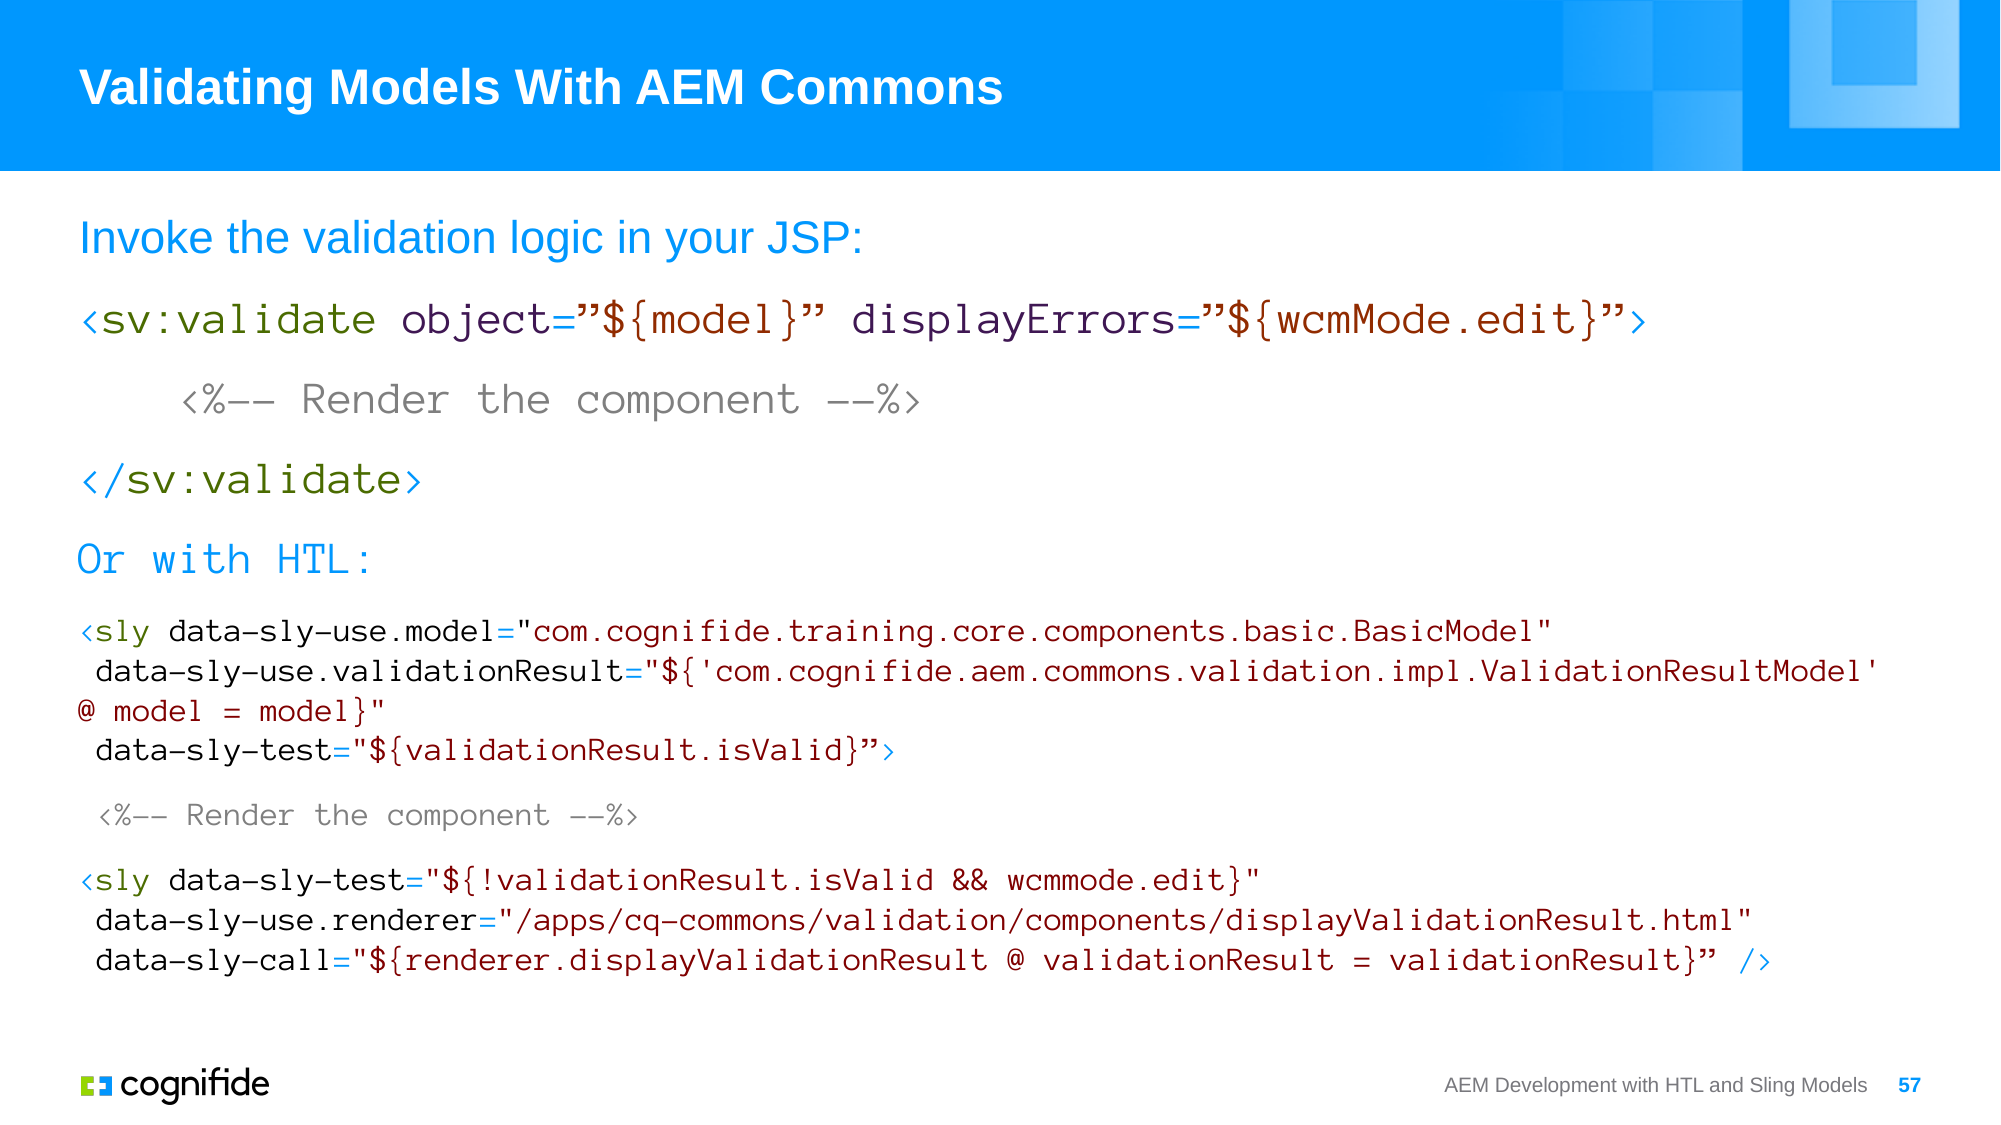

# Validating Models With AEM Commons
Invoke the validation logic in your JSP:
<sv:validate object=”${model}” displayErrors=”${wcmMode.edit}”>
    <%–- Render the component --%>
</sv:validate>
Or with HTL:
<sly data-sly-use.model="com.cognifide.training.core.components.basic.BasicModel"
 data-sly-use.validationResult="${'com.cognifide.aem.commons.validation.impl.ValidationResultModel' @ model = model}"
 data-sly-test="${validationResult.isValid}”>
 <%–- Render the component --%>
<sly data-sly-test="${!validationResult.isValid && wcmmode.edit}"
 data-sly-use.renderer="/apps/cq-commons/validation/components/displayValidationResult.html"
 data-sly-call="${renderer.displayValidationResult @ validationResult = validationResult}” />
AEM Development with HTL and Sling Models
57